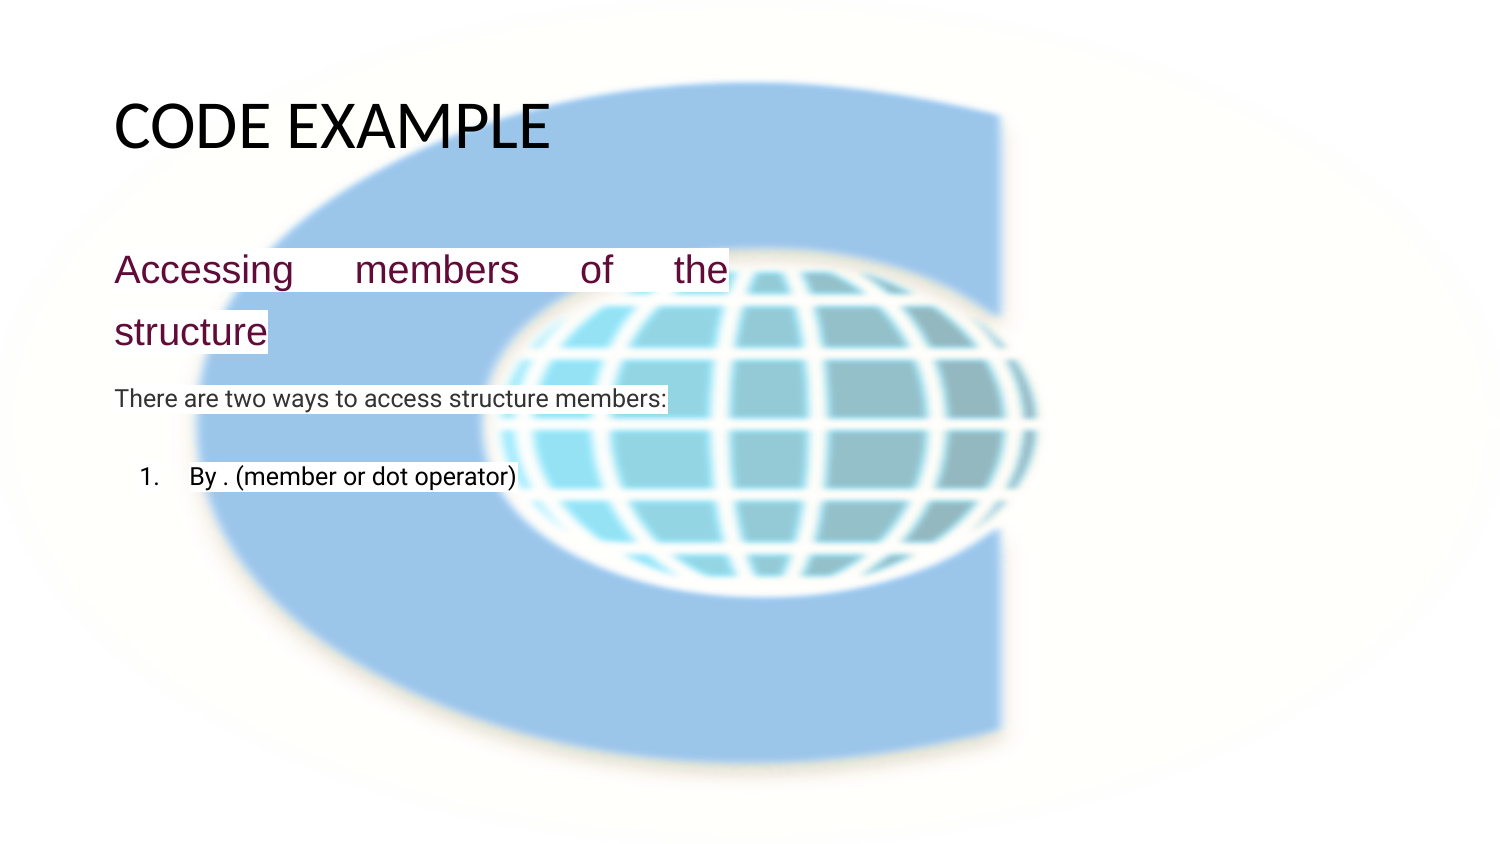

# CODE EXAMPLE
Accessing members of the structure
There are two ways to access structure members:
By . (member or dot operator)